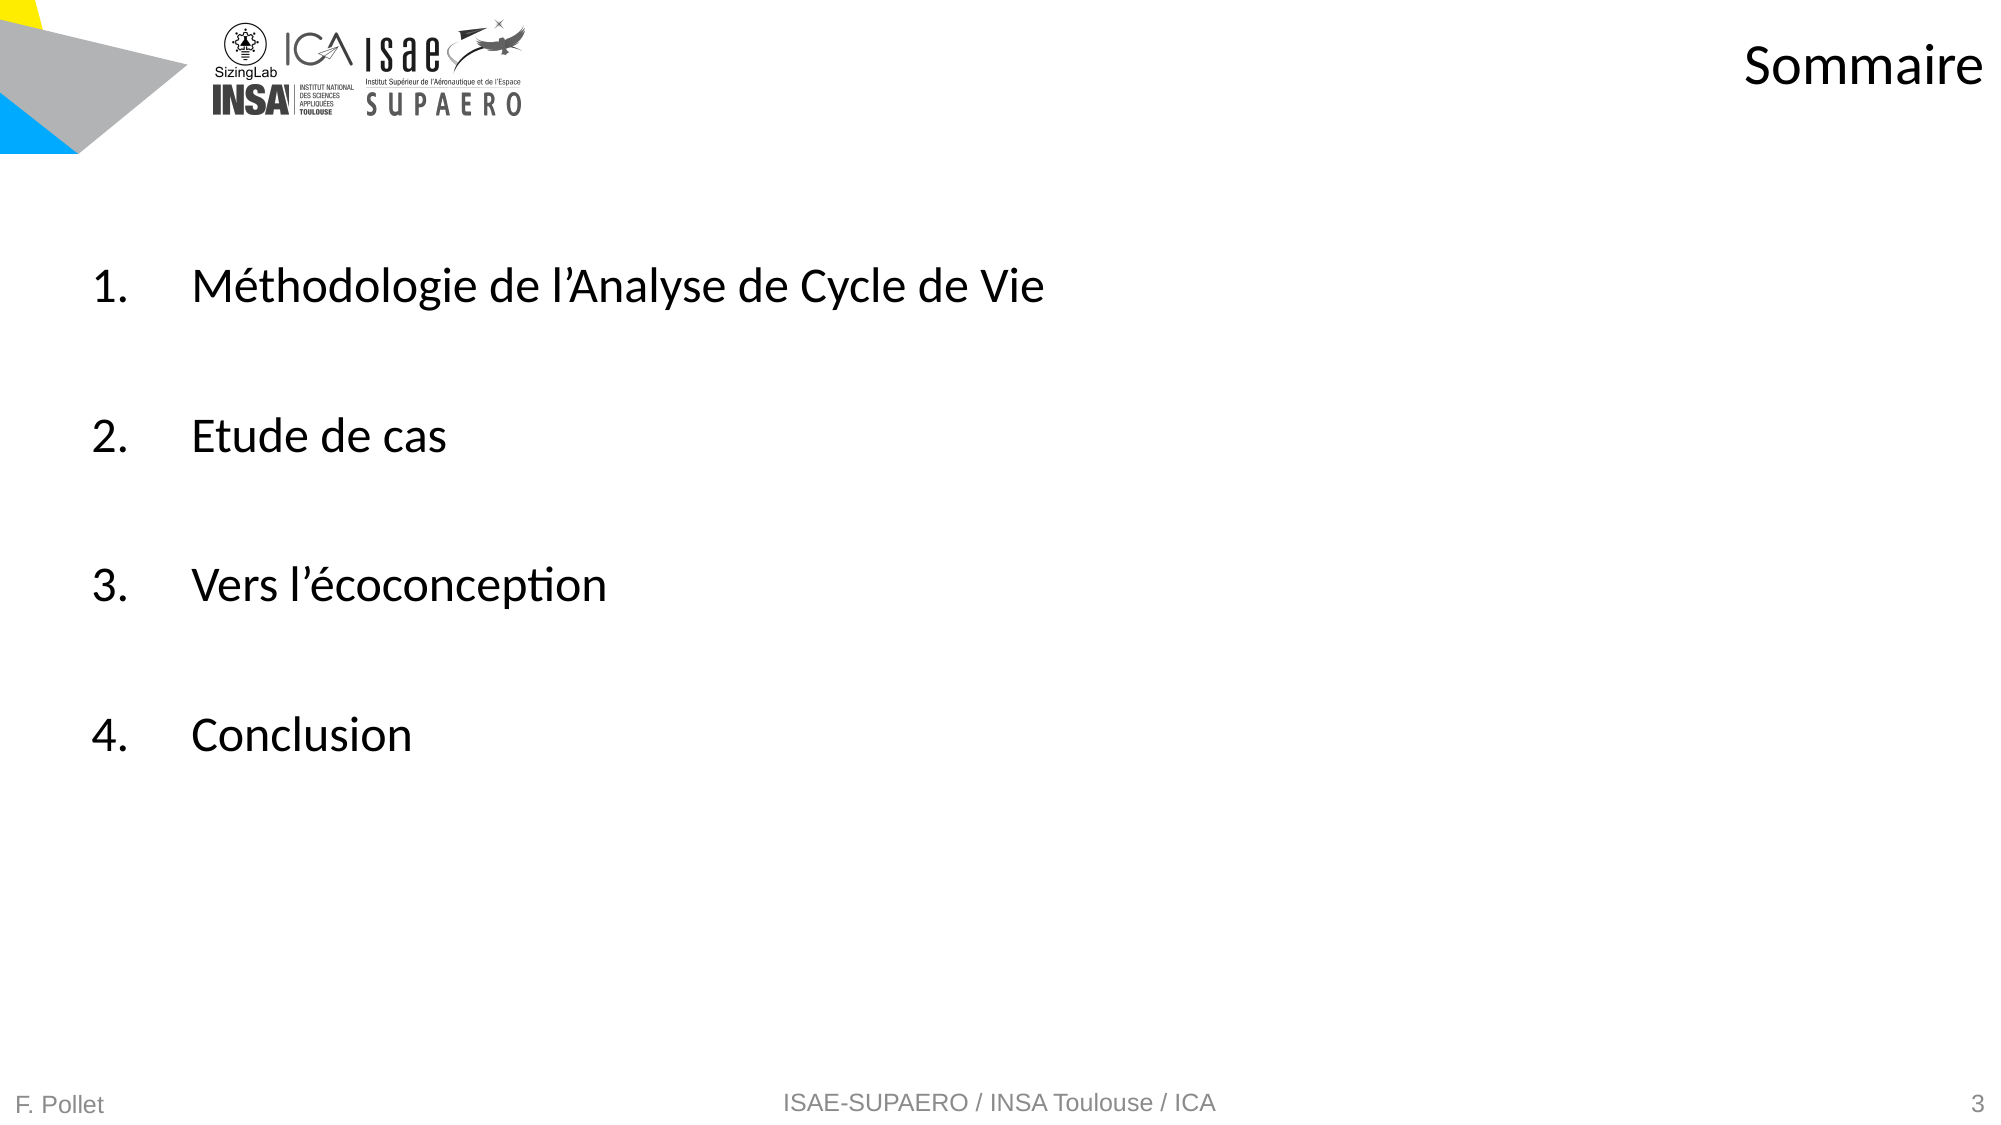

# Sommaire
Méthodologie de l’Analyse de Cycle de Vie

Etude de cas

Vers l’écoconception

Conclusion

F. Pollet
ISAE-SUPAERO / INSA Toulouse / ICA
3